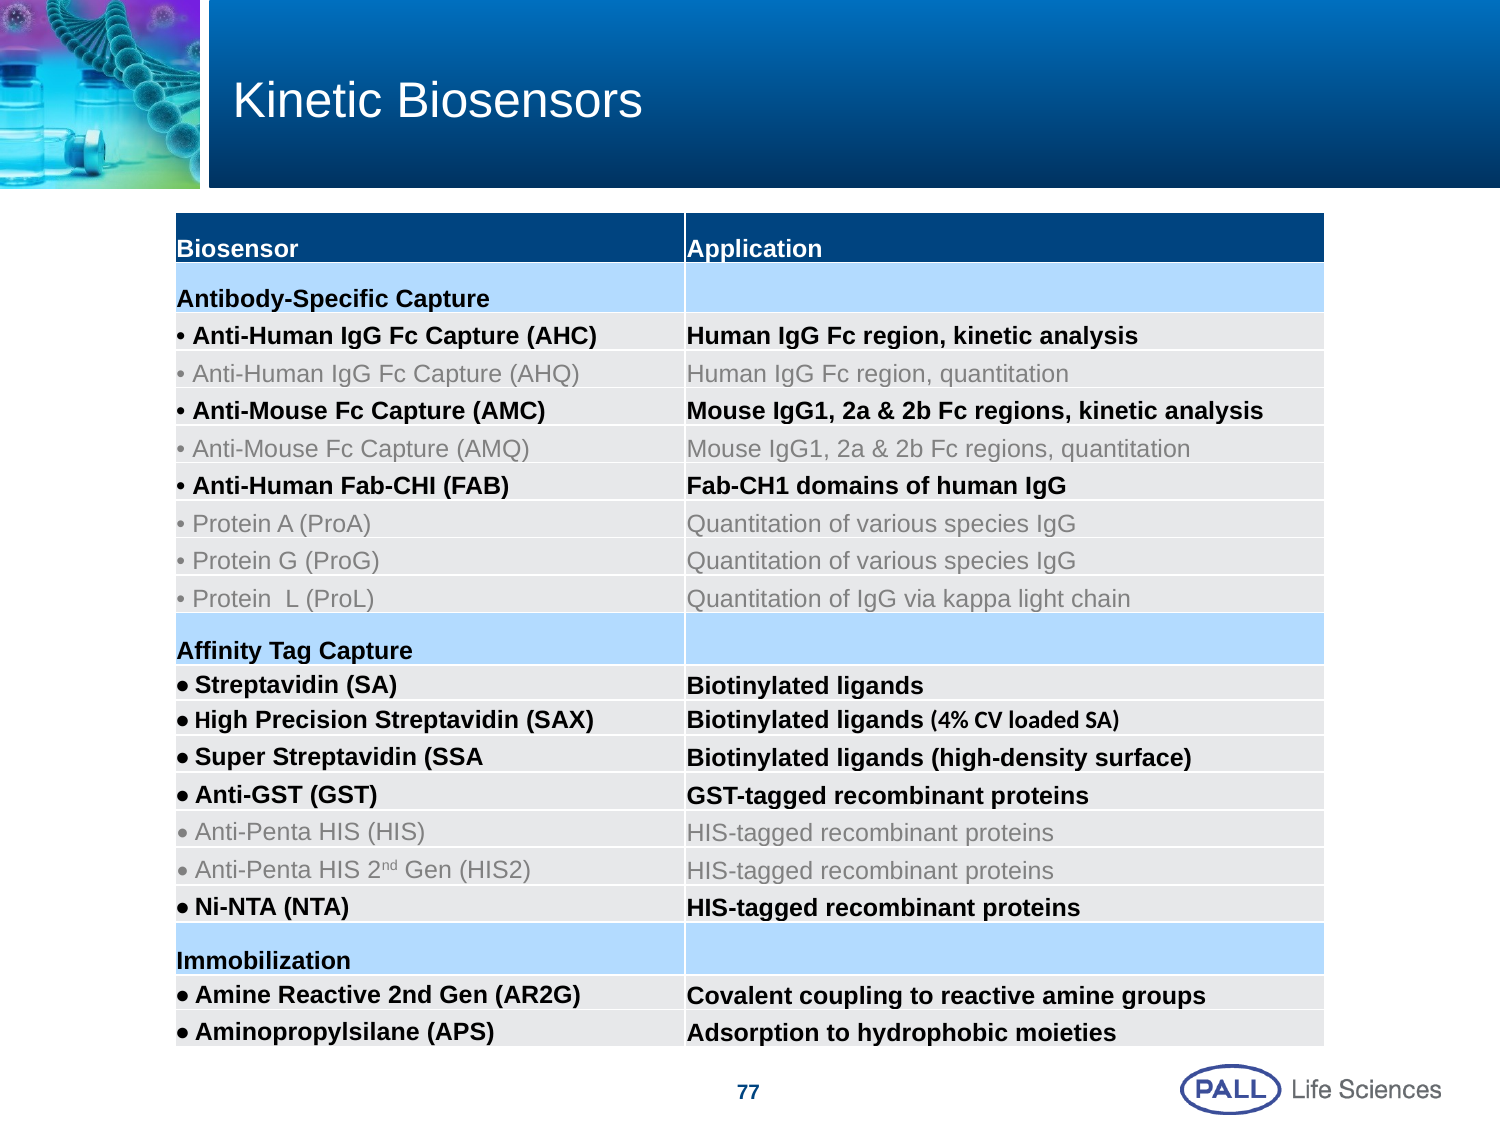

# Kinetic Biosensors
| Biosensor | Application |
| --- | --- |
| Antibody-Specific Capture |  |
| • Anti-Human IgG Fc Capture (AHC) | Human IgG Fc region, kinetic analysis |
| • Anti-Human IgG Fc Capture (AHQ) | Human IgG Fc region, quantitation |
| • Anti-Mouse Fc Capture (AMC) | Mouse IgG1, 2a & 2b Fc regions, kinetic analysis |
| • Anti-Mouse Fc Capture (AMQ) | Mouse IgG1, 2a & 2b Fc regions, quantitation |
| • Anti-Human Fab-CHI (FAB) | Fab-CH1 domains of human IgG |
| • Protein A (ProA) | Quantitation of various species IgG |
| • Protein G (ProG) | Quantitation of various species IgG |
| • Protein L (ProL) | Quantitation of IgG via kappa light chain |
| Affinity Tag Capture |  |
| • Streptavidin (SA) | Biotinylated ligands |
| • High Precision Streptavidin (SAX) | Biotinylated ligands (4% CV loaded SA) |
| • Super Streptavidin (SSA | Biotinylated ligands (high-density surface) |
| • Anti-GST (GST) | GST-tagged recombinant proteins |
| • Anti-Penta HIS (HIS) | HIS-tagged recombinant proteins |
| • Anti-Penta HIS 2nd Gen (HIS2) | HIS-tagged recombinant proteins |
| • Ni-NTA (NTA) | HIS-tagged recombinant proteins |
| Immobilization |  |
| • Amine Reactive 2nd Gen (AR2G) | Covalent coupling to reactive amine groups |
| • Aminopropylsilane (APS) | Adsorption to hydrophobic moieties |